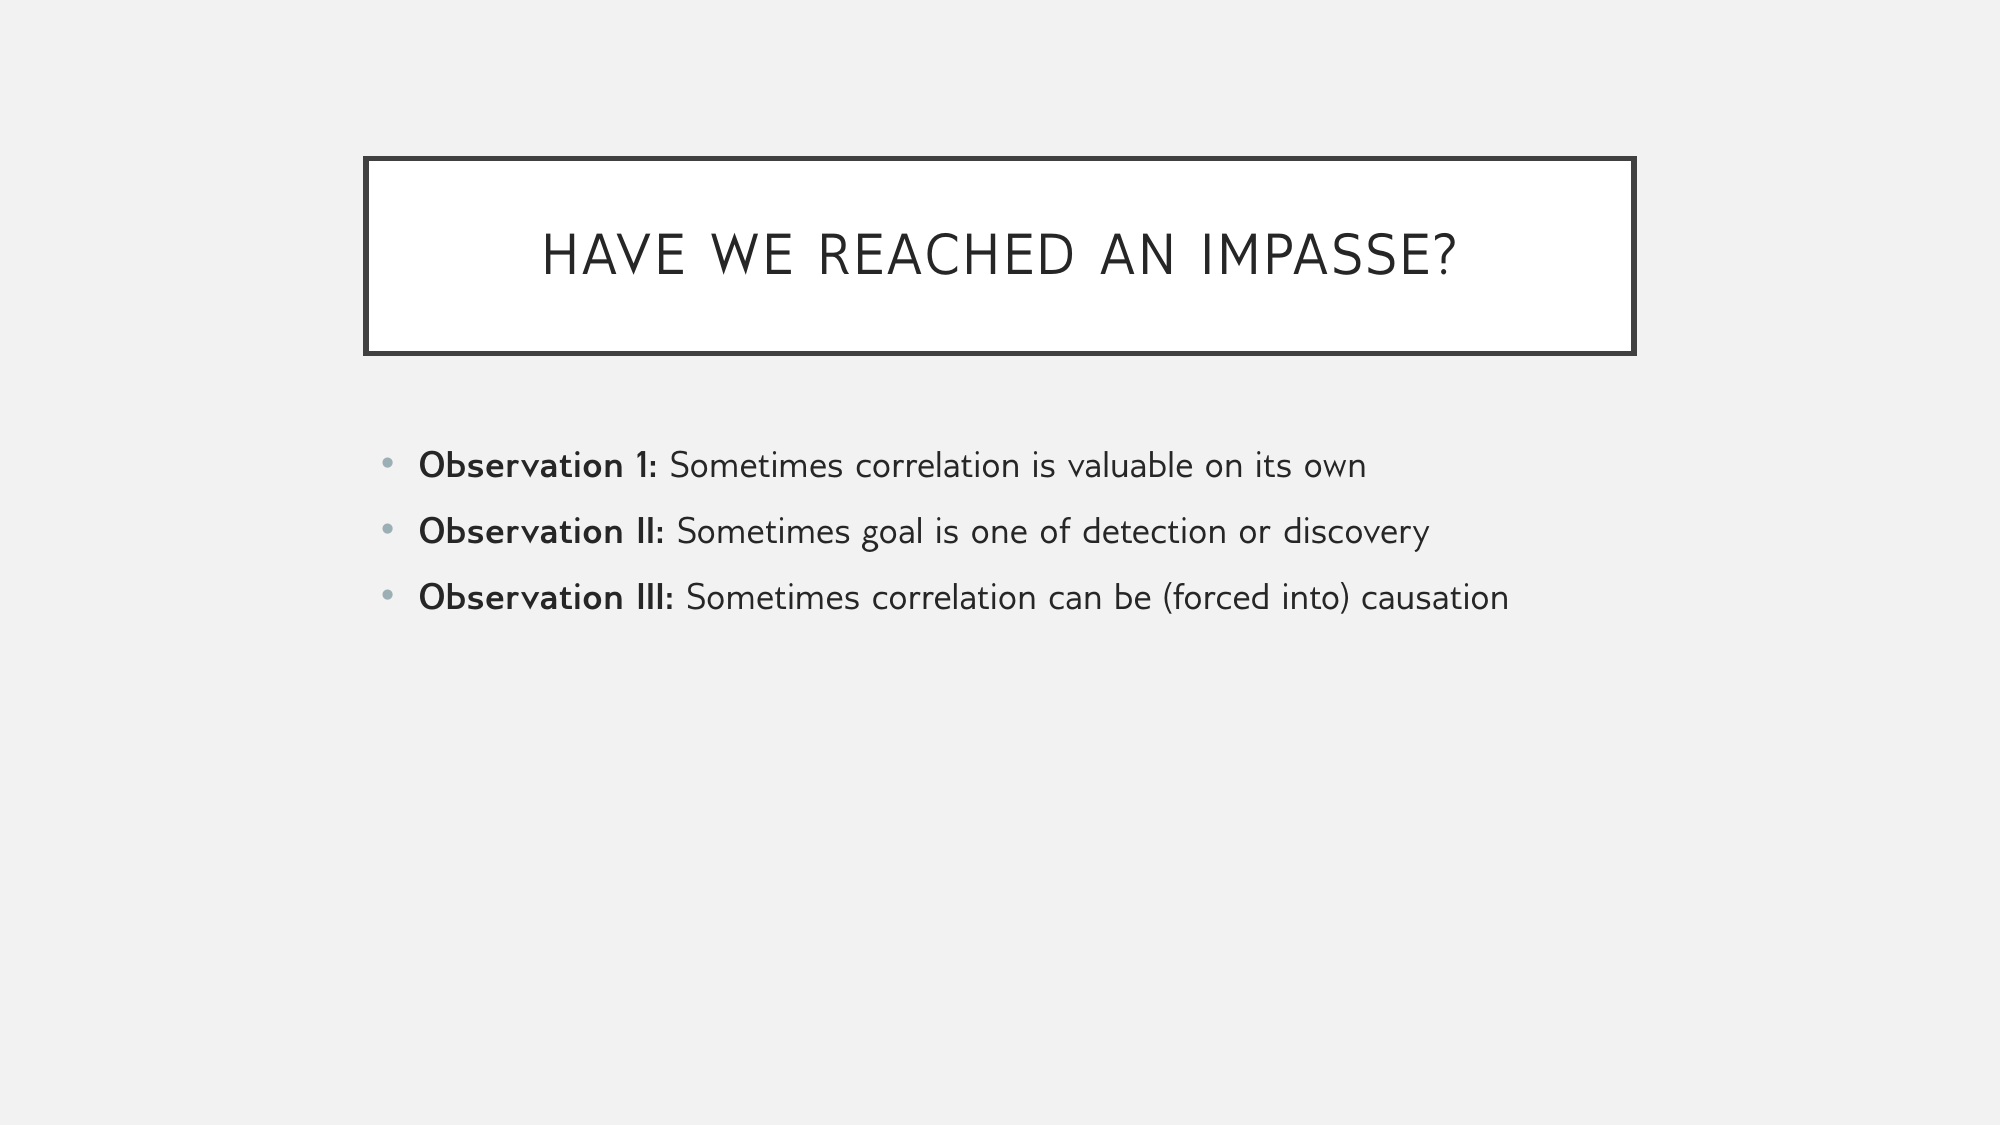

# Have We Reached an Impasse?
Observation 1: Sometimes correlation is valuable on its own
Observation II: Sometimes goal is one of detection or discovery
Observation III: Sometimes correlation can be (forced into) causation